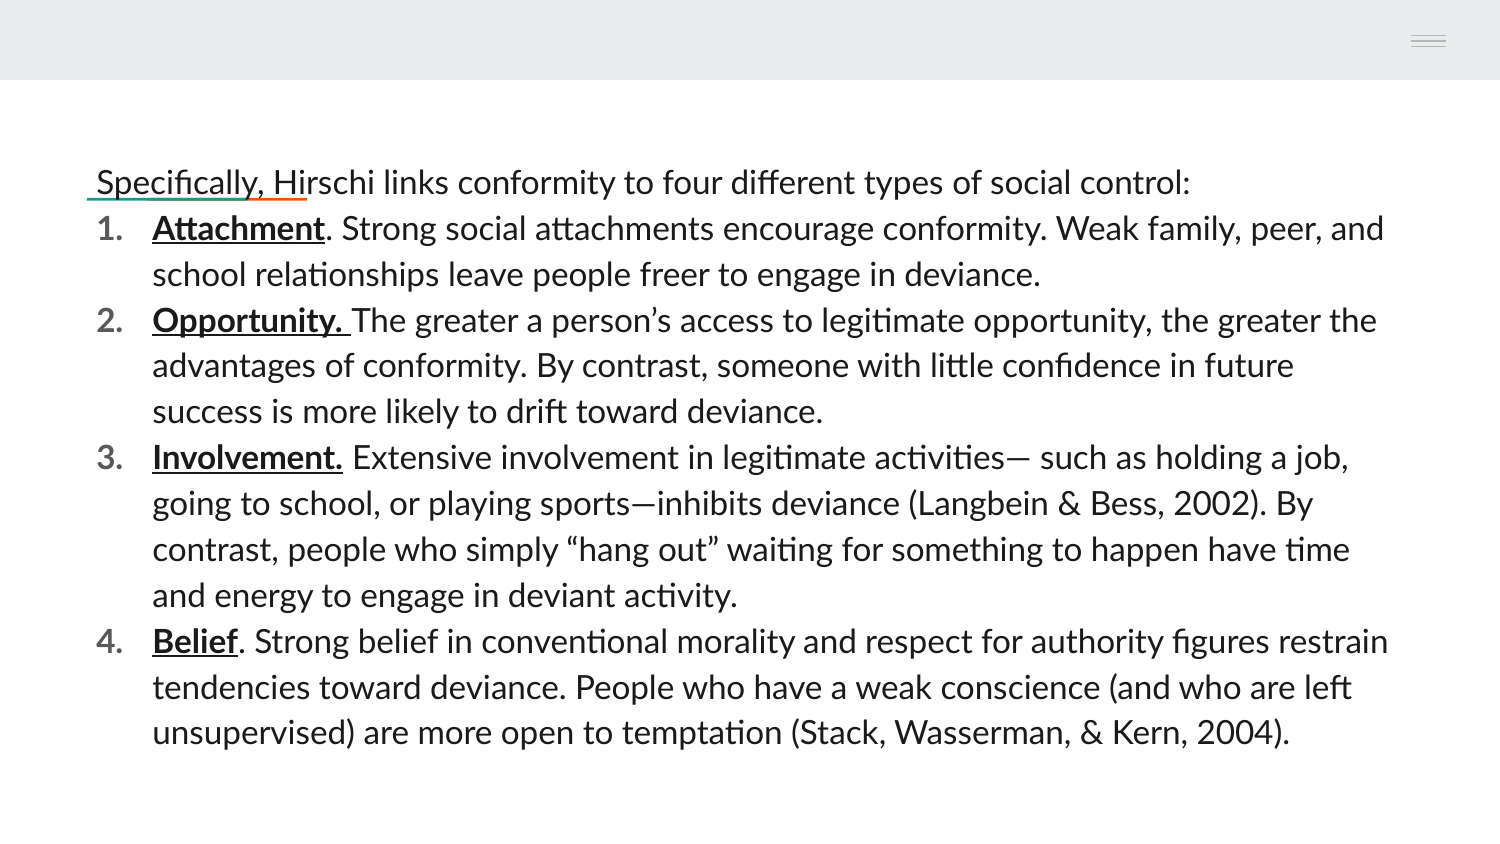

Specifically, Hirschi links conformity to four different types of social control:
Attachment. Strong social attachments encourage conformity. Weak family, peer, and school relationships leave people freer to engage in deviance.
Opportunity. The greater a person’s access to legitimate opportunity, the greater the advantages of conformity. By contrast, someone with little confidence in future success is more likely to drift toward deviance.
Involvement. Extensive involvement in legitimate activities— such as holding a job, going to school, or playing sports—inhibits deviance (Langbein & Bess, 2002). By contrast, people who simply “hang out” waiting for something to happen have time and energy to engage in deviant activity.
Belief. Strong belief in conventional morality and respect for authority figures restrain tendencies toward deviance. People who have a weak conscience (and who are left unsupervised) are more open to temptation (Stack, Wasserman, & Kern, 2004).